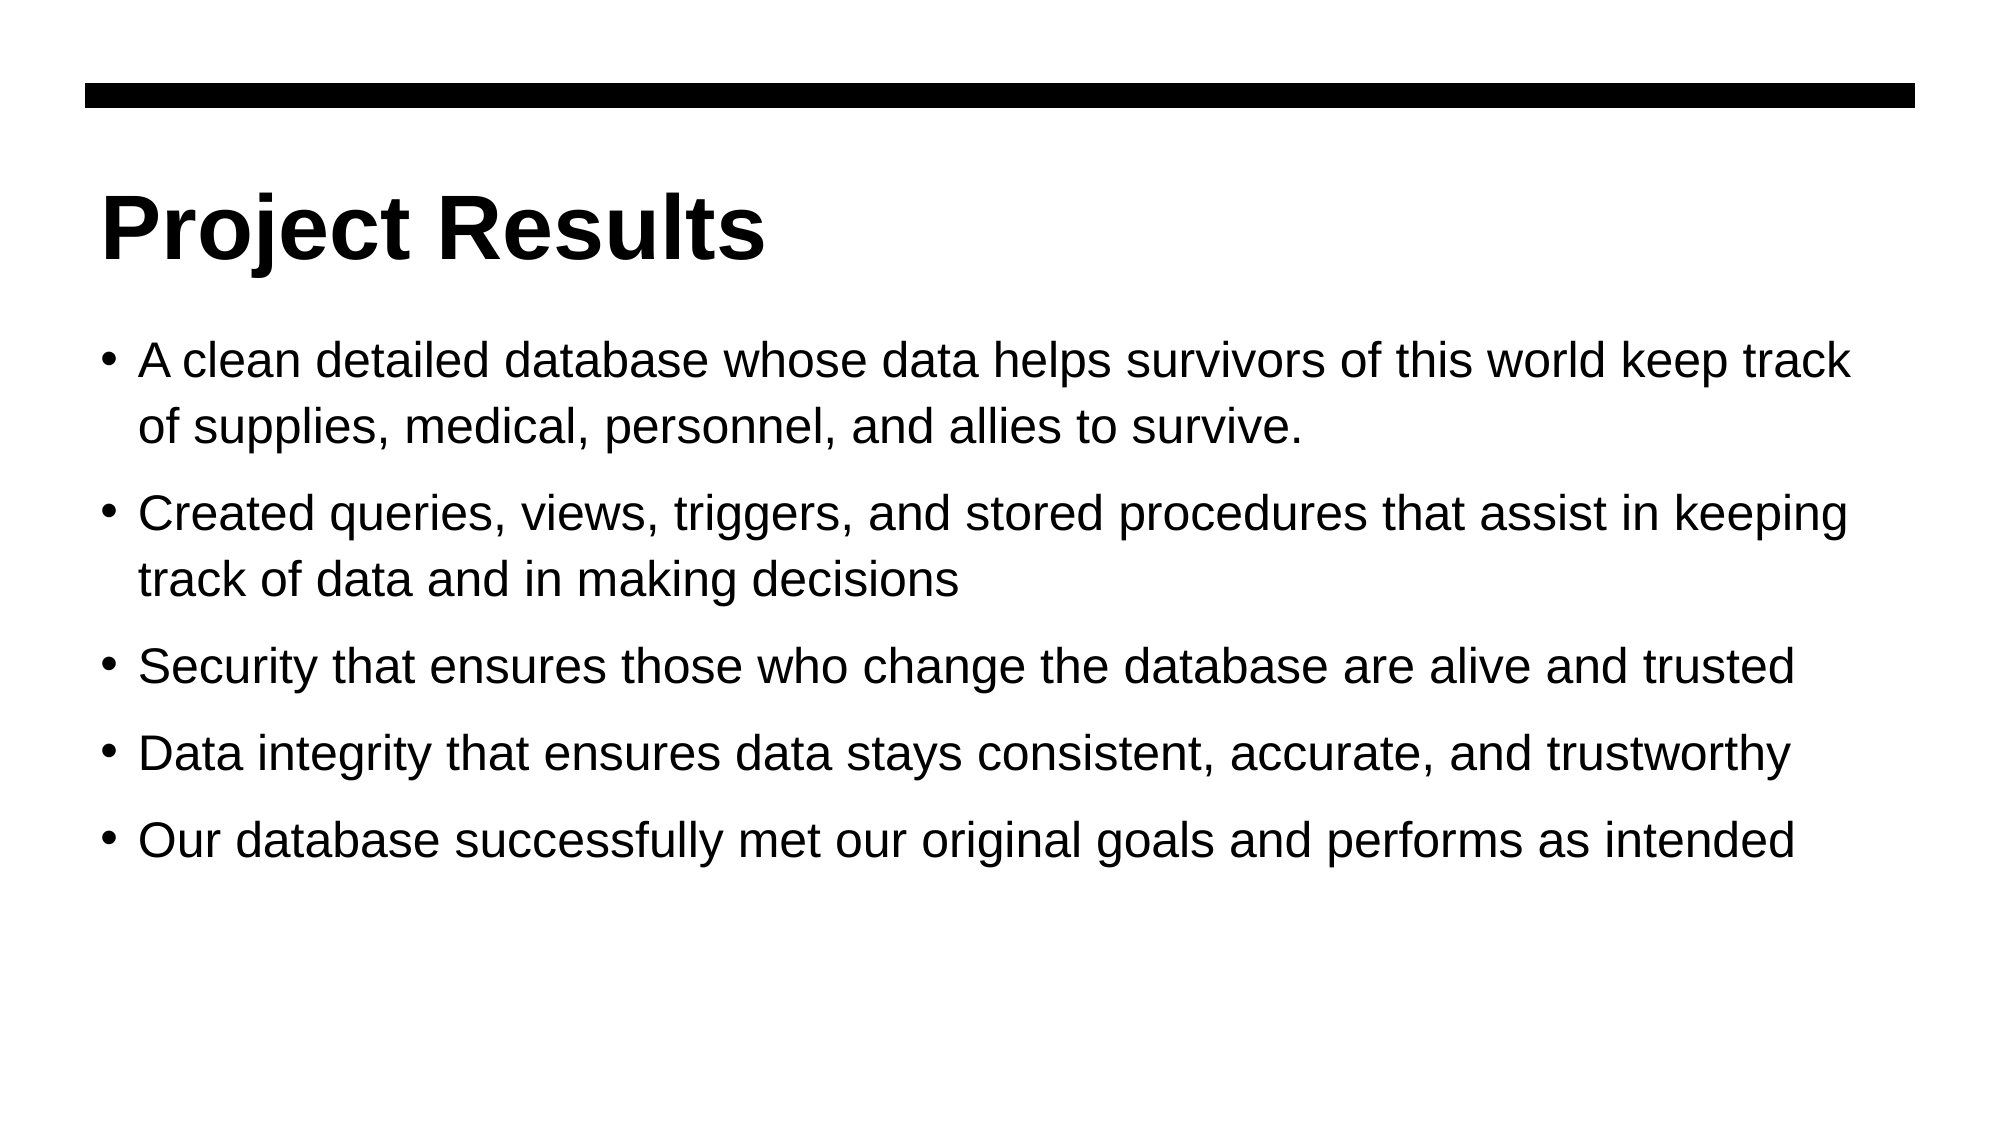

# Project Results
A clean detailed database whose data helps survivors of this world keep track of supplies, medical, personnel, and allies to survive.
Created queries, views, triggers, and stored procedures that assist in keeping track of data and in making decisions
Security that ensures those who change the database are alive and trusted
Data integrity that ensures data stays consistent, accurate, and trustworthy
Our database successfully met our original goals and performs as intended